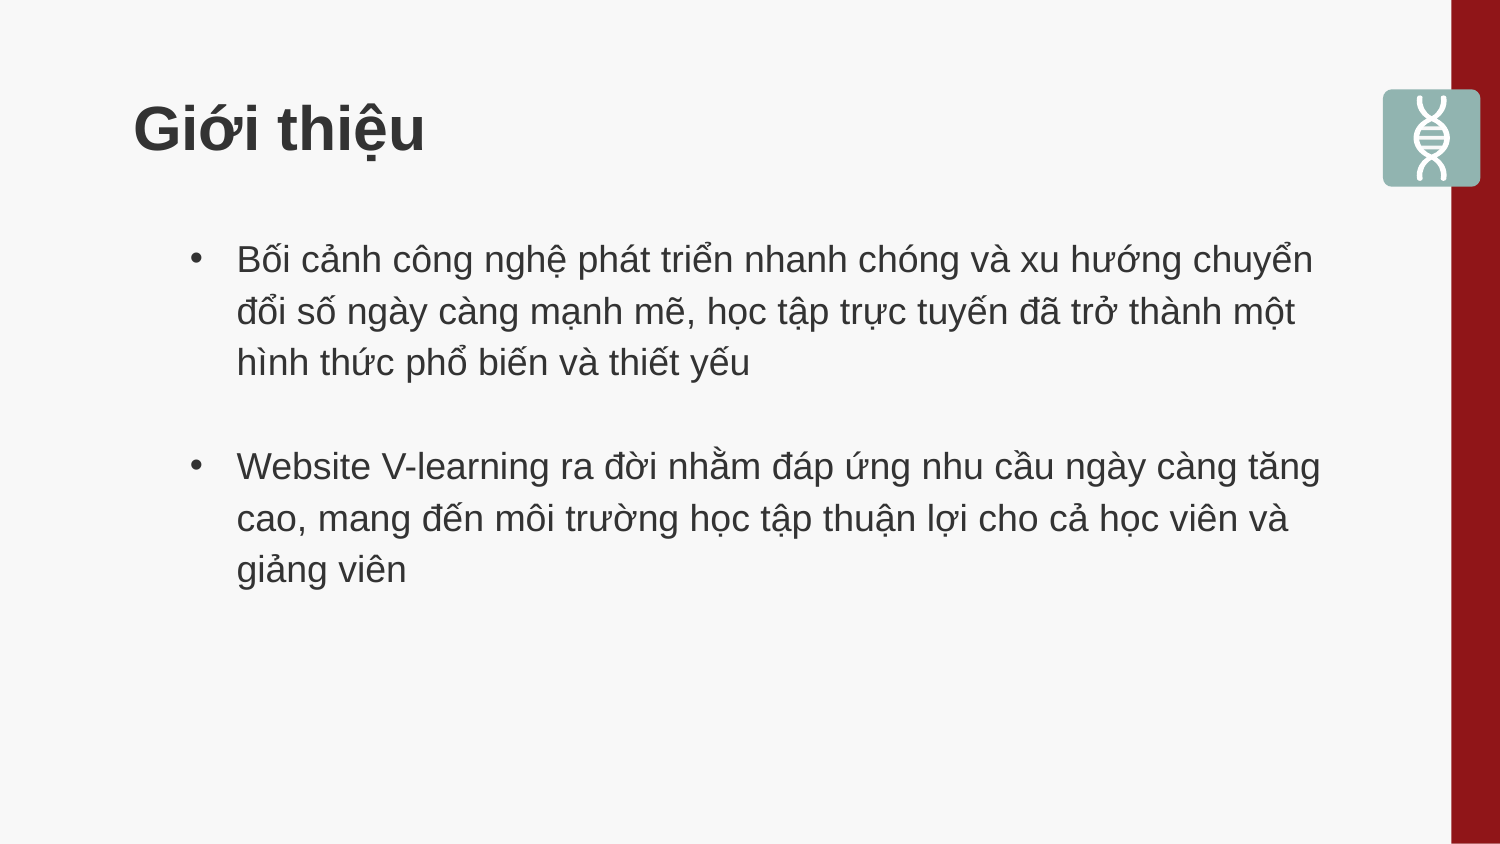

# Giới thiệu
Bối cảnh công nghệ phát triển nhanh chóng và xu hướng chuyển đổi số ngày càng mạnh mẽ, học tập trực tuyến đã trở thành một hình thức phổ biến và thiết yếu

Website V-learning ra đời nhằm đáp ứng nhu cầu ngày càng tăng cao, mang đến môi trường học tập thuận lợi cho cả học viên và giảng viên